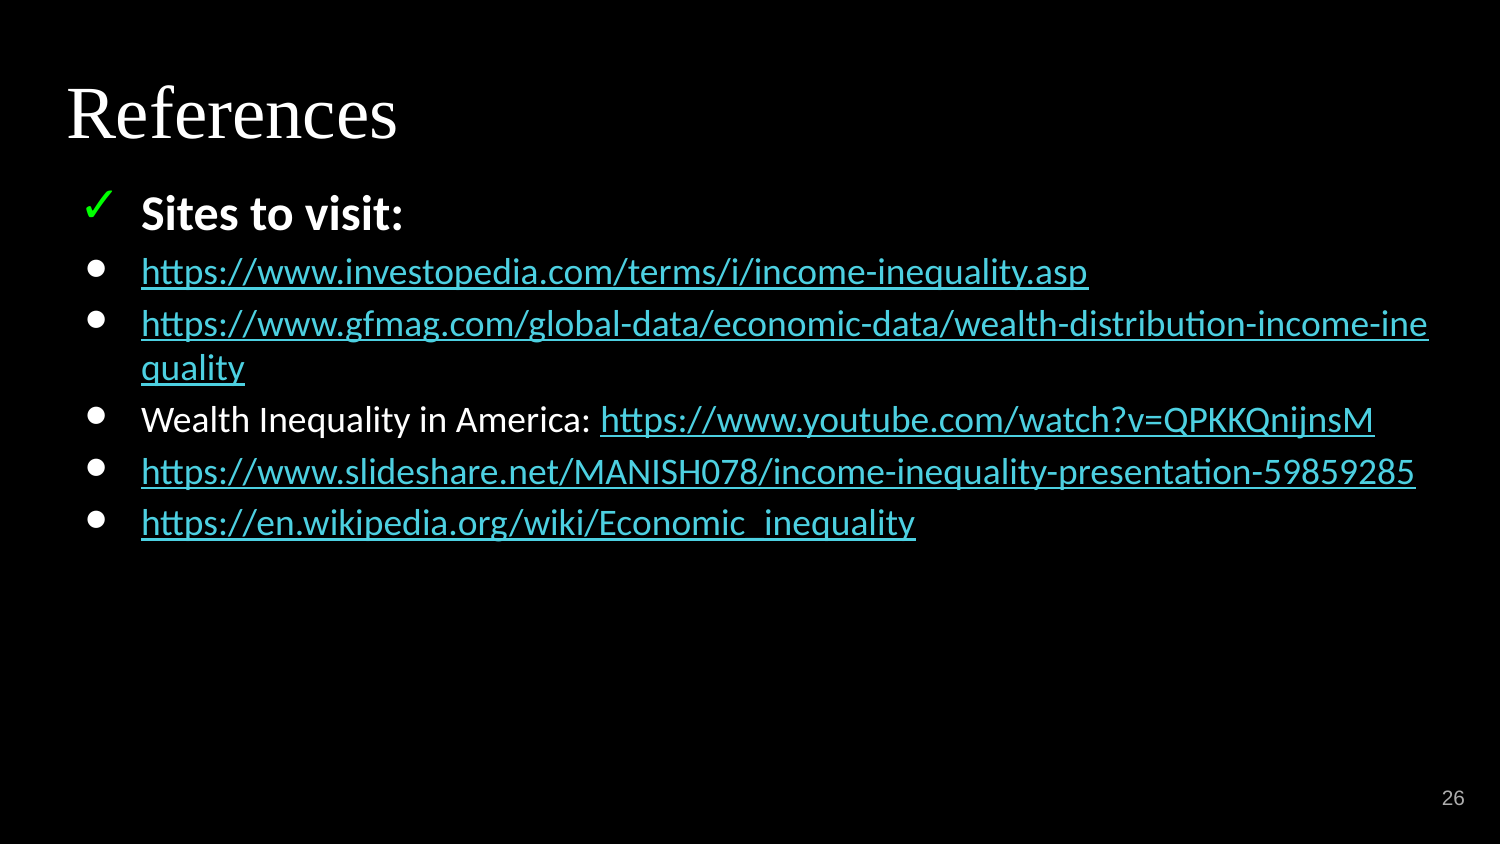

# References
Sites to visit:
https://www.investopedia.com/terms/i/income-inequality.asp
https://www.gfmag.com/global-data/economic-data/wealth-distribution-income-inequality
Wealth Inequality in America: https://www.youtube.com/watch?v=QPKKQnijnsM
https://www.slideshare.net/MANISH078/income-inequality-presentation-59859285
https://en.wikipedia.org/wiki/Economic_inequality
26